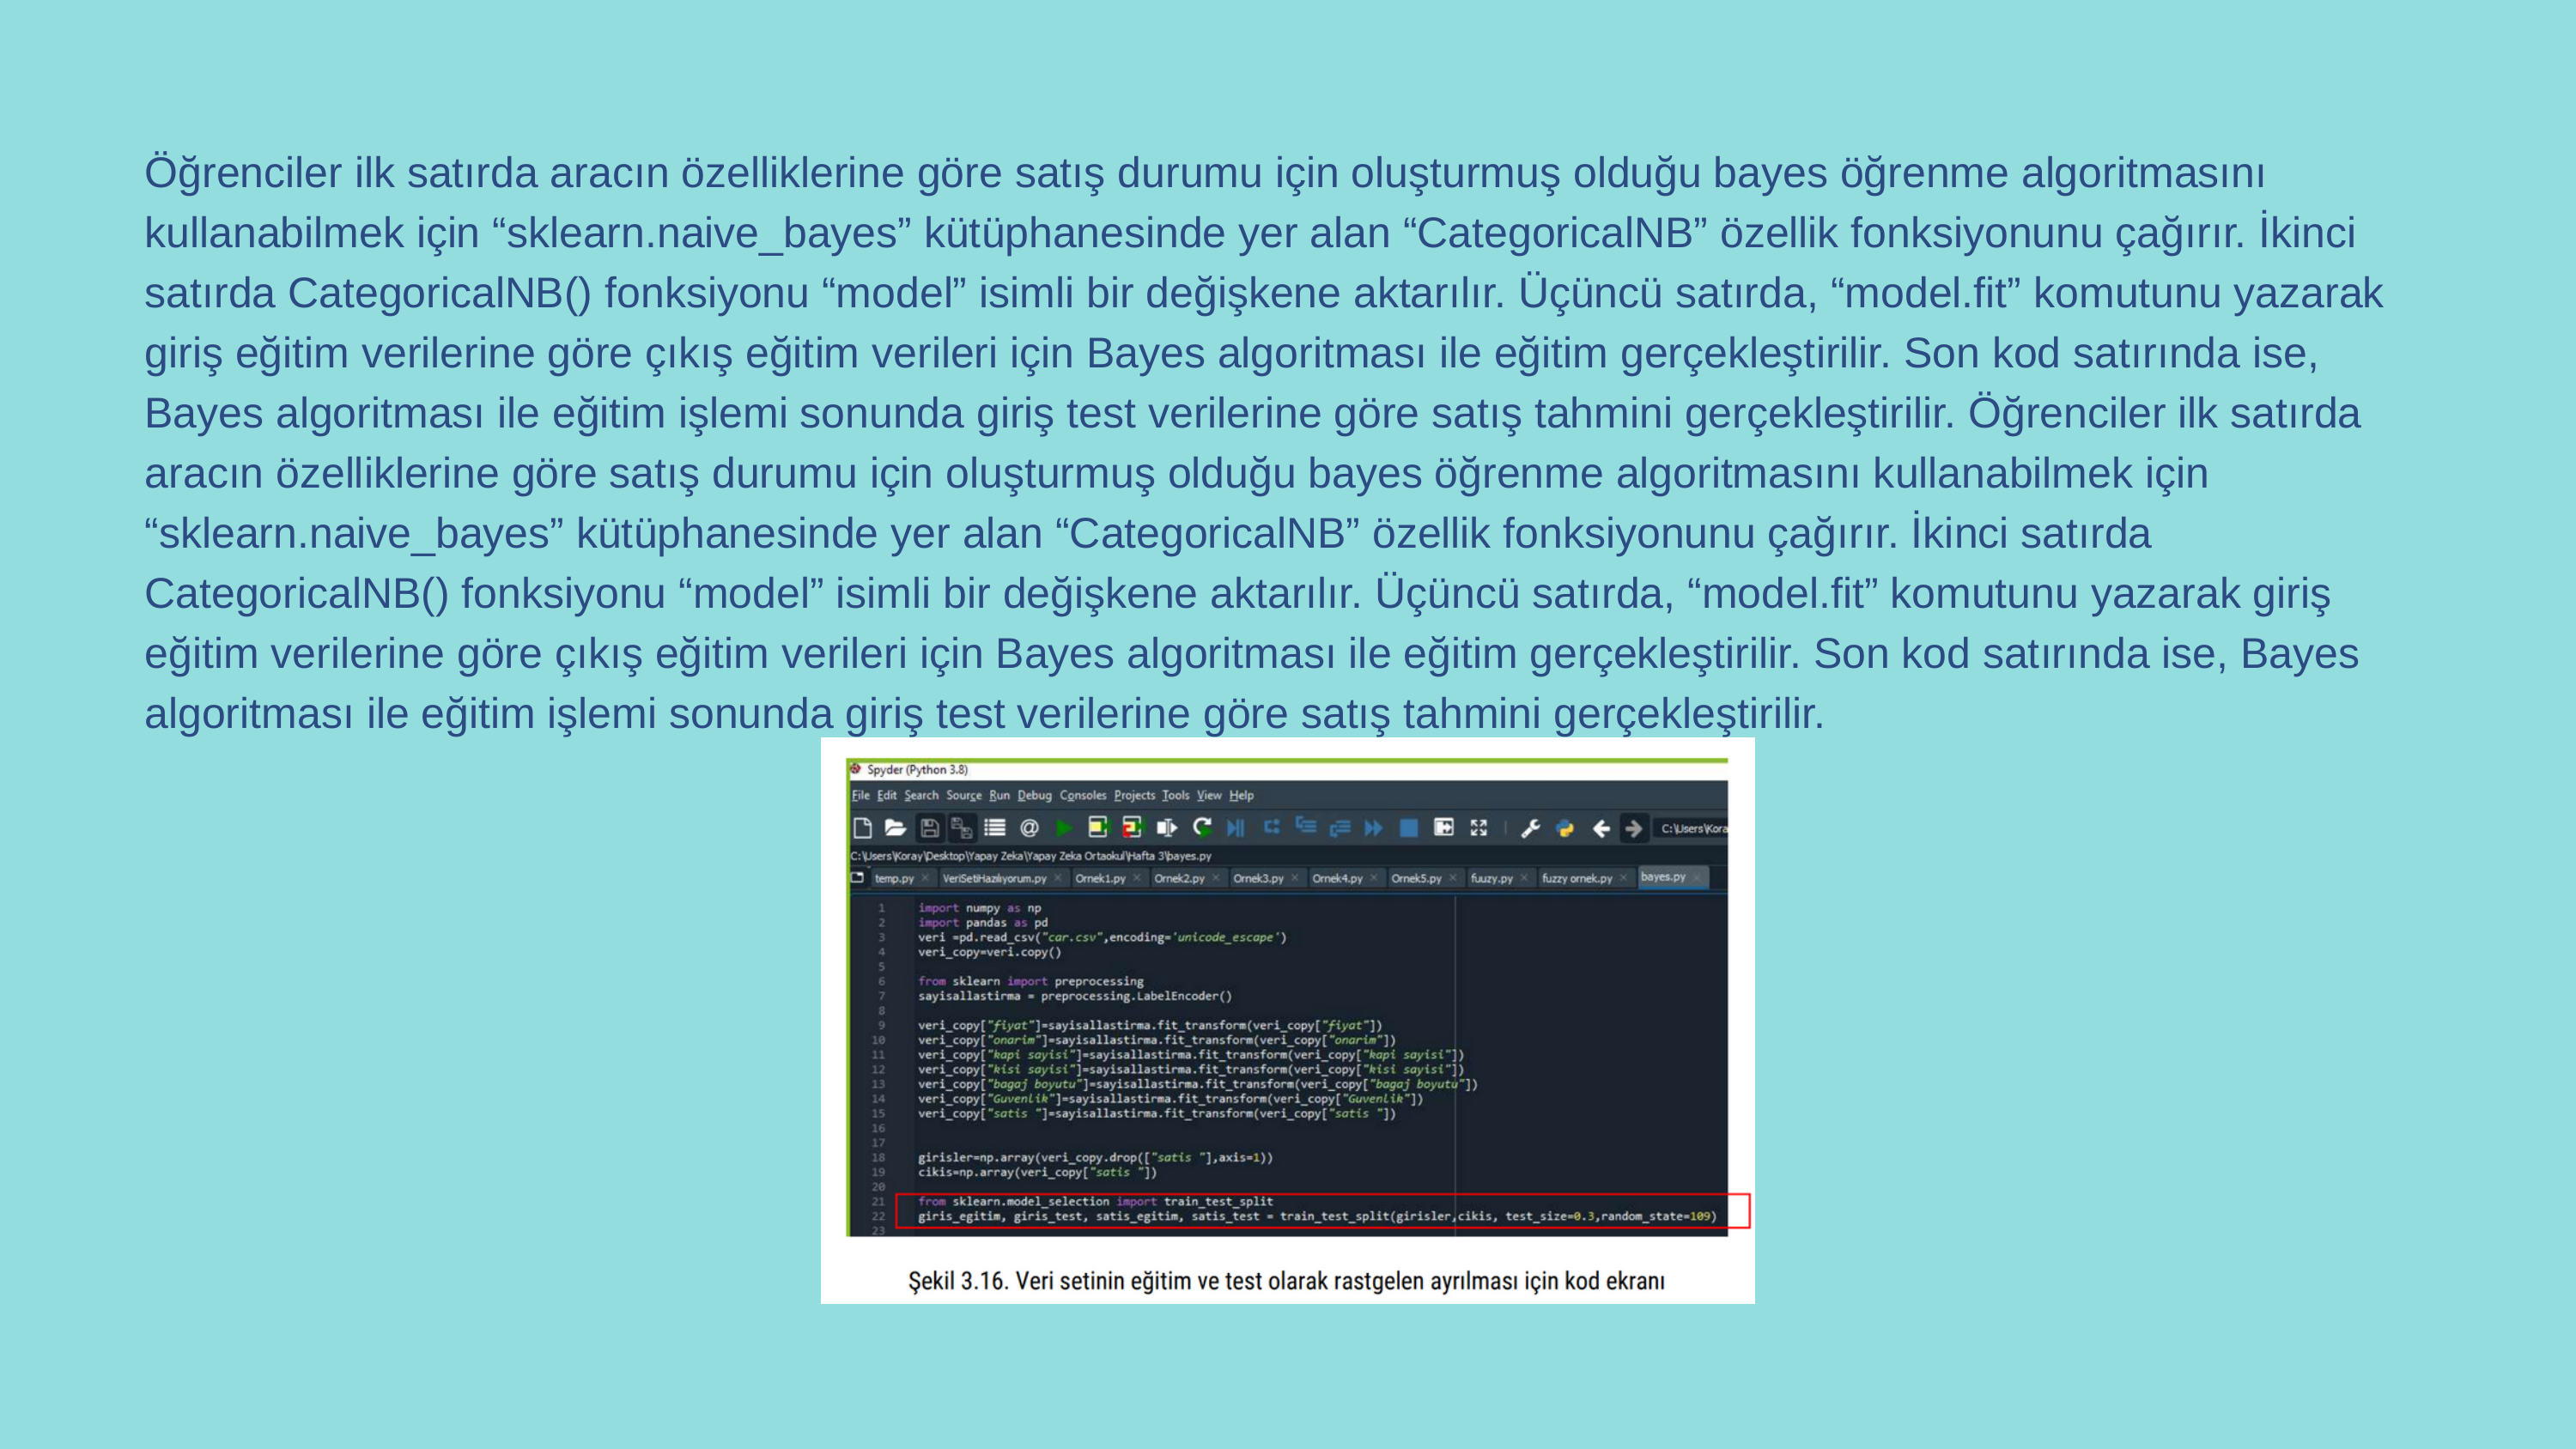

Öğrenciler ilk satırda aracın özelliklerine göre satış durumu için oluşturmuş olduğu bayes öğrenme algoritmasını kullanabilmek için “sklearn.naive_bayes” kütüphanesinde yer alan “CategoricalNB” özellik fonksiyonunu çağırır. İkinci satırda CategoricalNB() fonksiyonu “model” isimli bir değişkene aktarılır. Üçüncü satırda, “model.fit” komutunu yazarak giriş eğitim verilerine göre çıkış eğitim verileri için Bayes algoritması ile eğitim gerçekleştirilir. Son kod satırında ise, Bayes algoritması ile eğitim işlemi sonunda giriş test verilerine göre satış tahmini gerçekleştirilir. Öğrenciler ilk satırda aracın özelliklerine göre satış durumu için oluşturmuş olduğu bayes öğrenme algoritmasını kullanabilmek için “sklearn.naive_bayes” kütüphanesinde yer alan “CategoricalNB” özellik fonksiyonunu çağırır. İkinci satırda CategoricalNB() fonksiyonu “model” isimli bir değişkene aktarılır. Üçüncü satırda, “model.fit” komutunu yazarak giriş eğitim verilerine göre çıkış eğitim verileri için Bayes algoritması ile eğitim gerçekleştirilir. Son kod satırında ise, Bayes algoritması ile eğitim işlemi sonunda giriş test verilerine göre satış tahmini gerçekleştirilir.